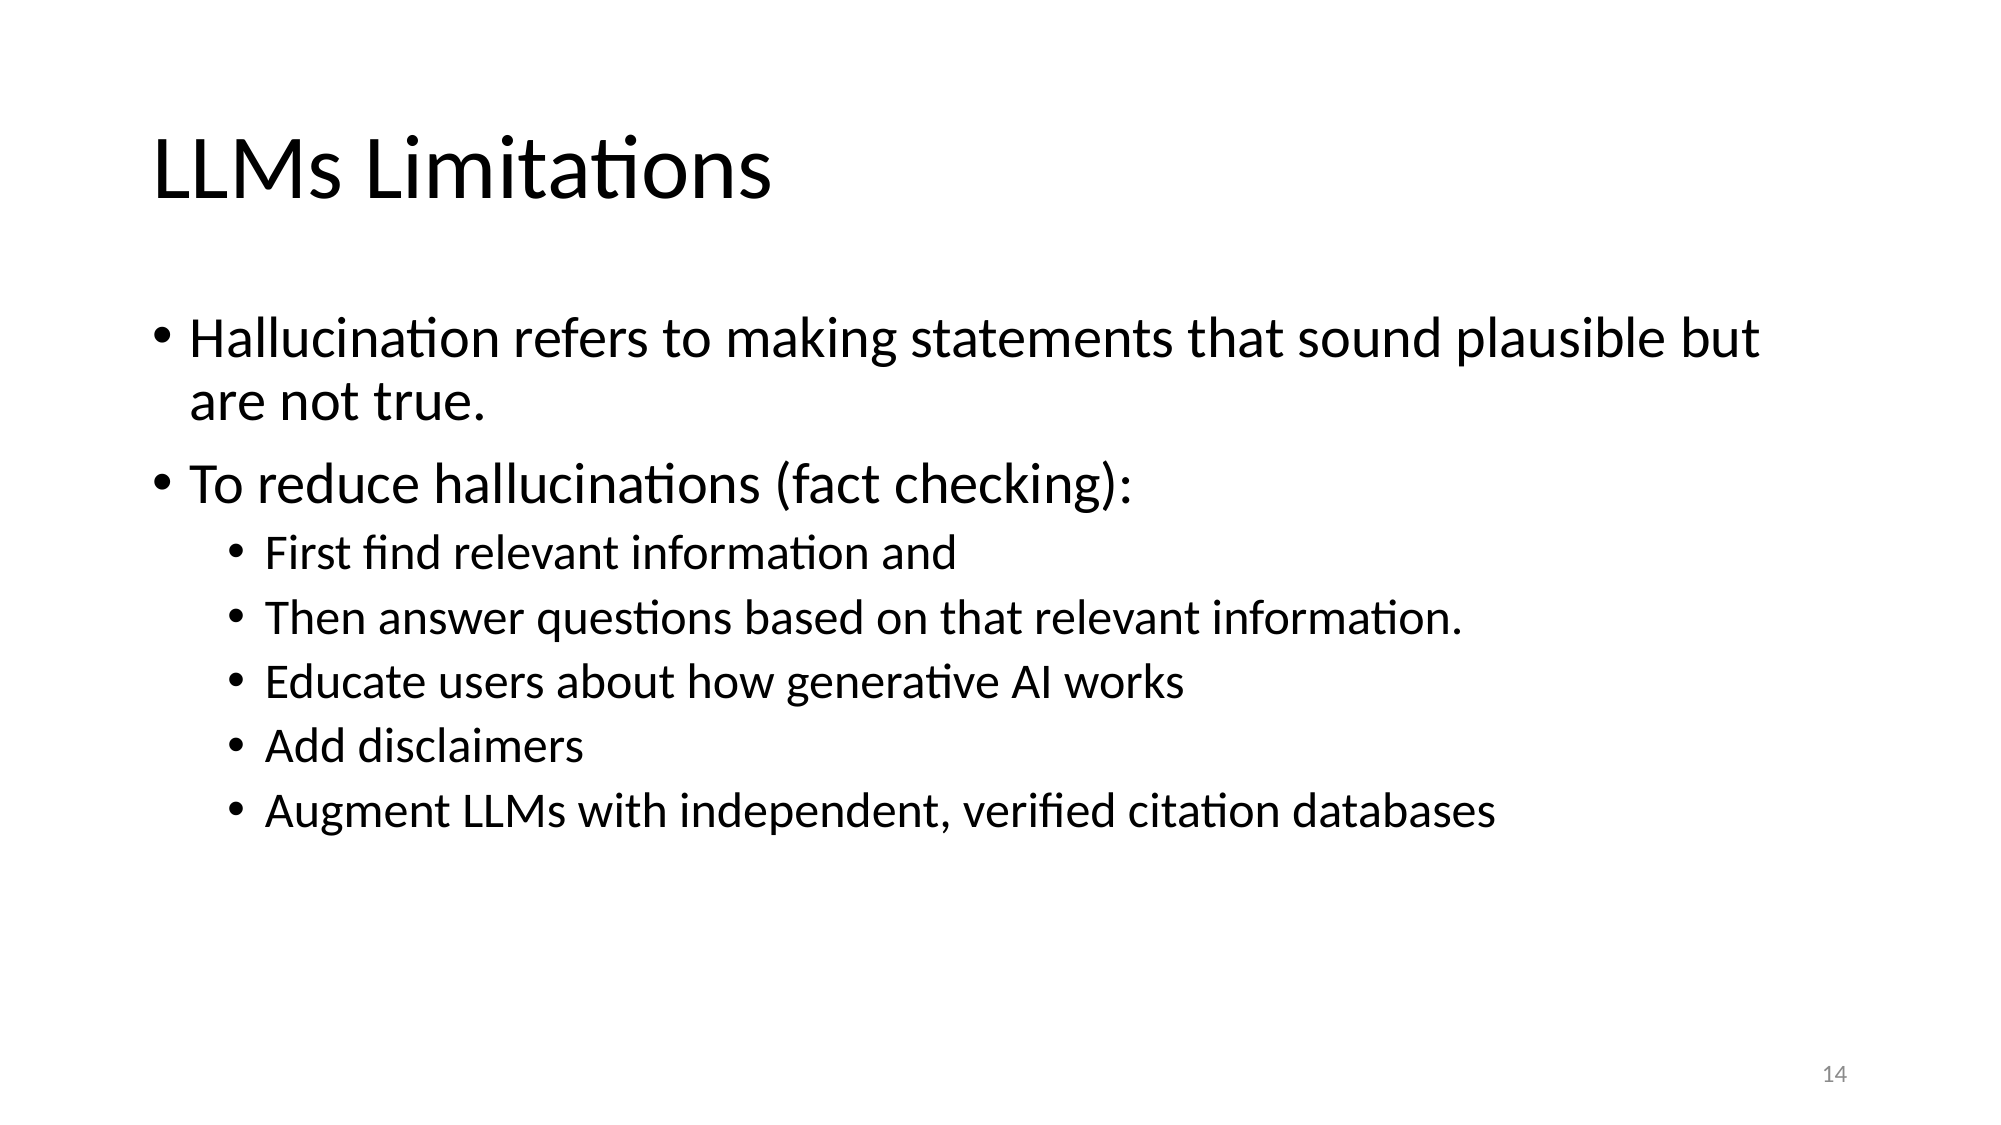

# LLMs Limitations
Hallucination refers to making statements that sound plausible but are not true.
To reduce hallucinations (fact checking):
First find relevant information and
Then answer questions based on that relevant information.
Educate users about how generative AI works
Add disclaimers
Augment LLMs with independent, verified citation databases

14